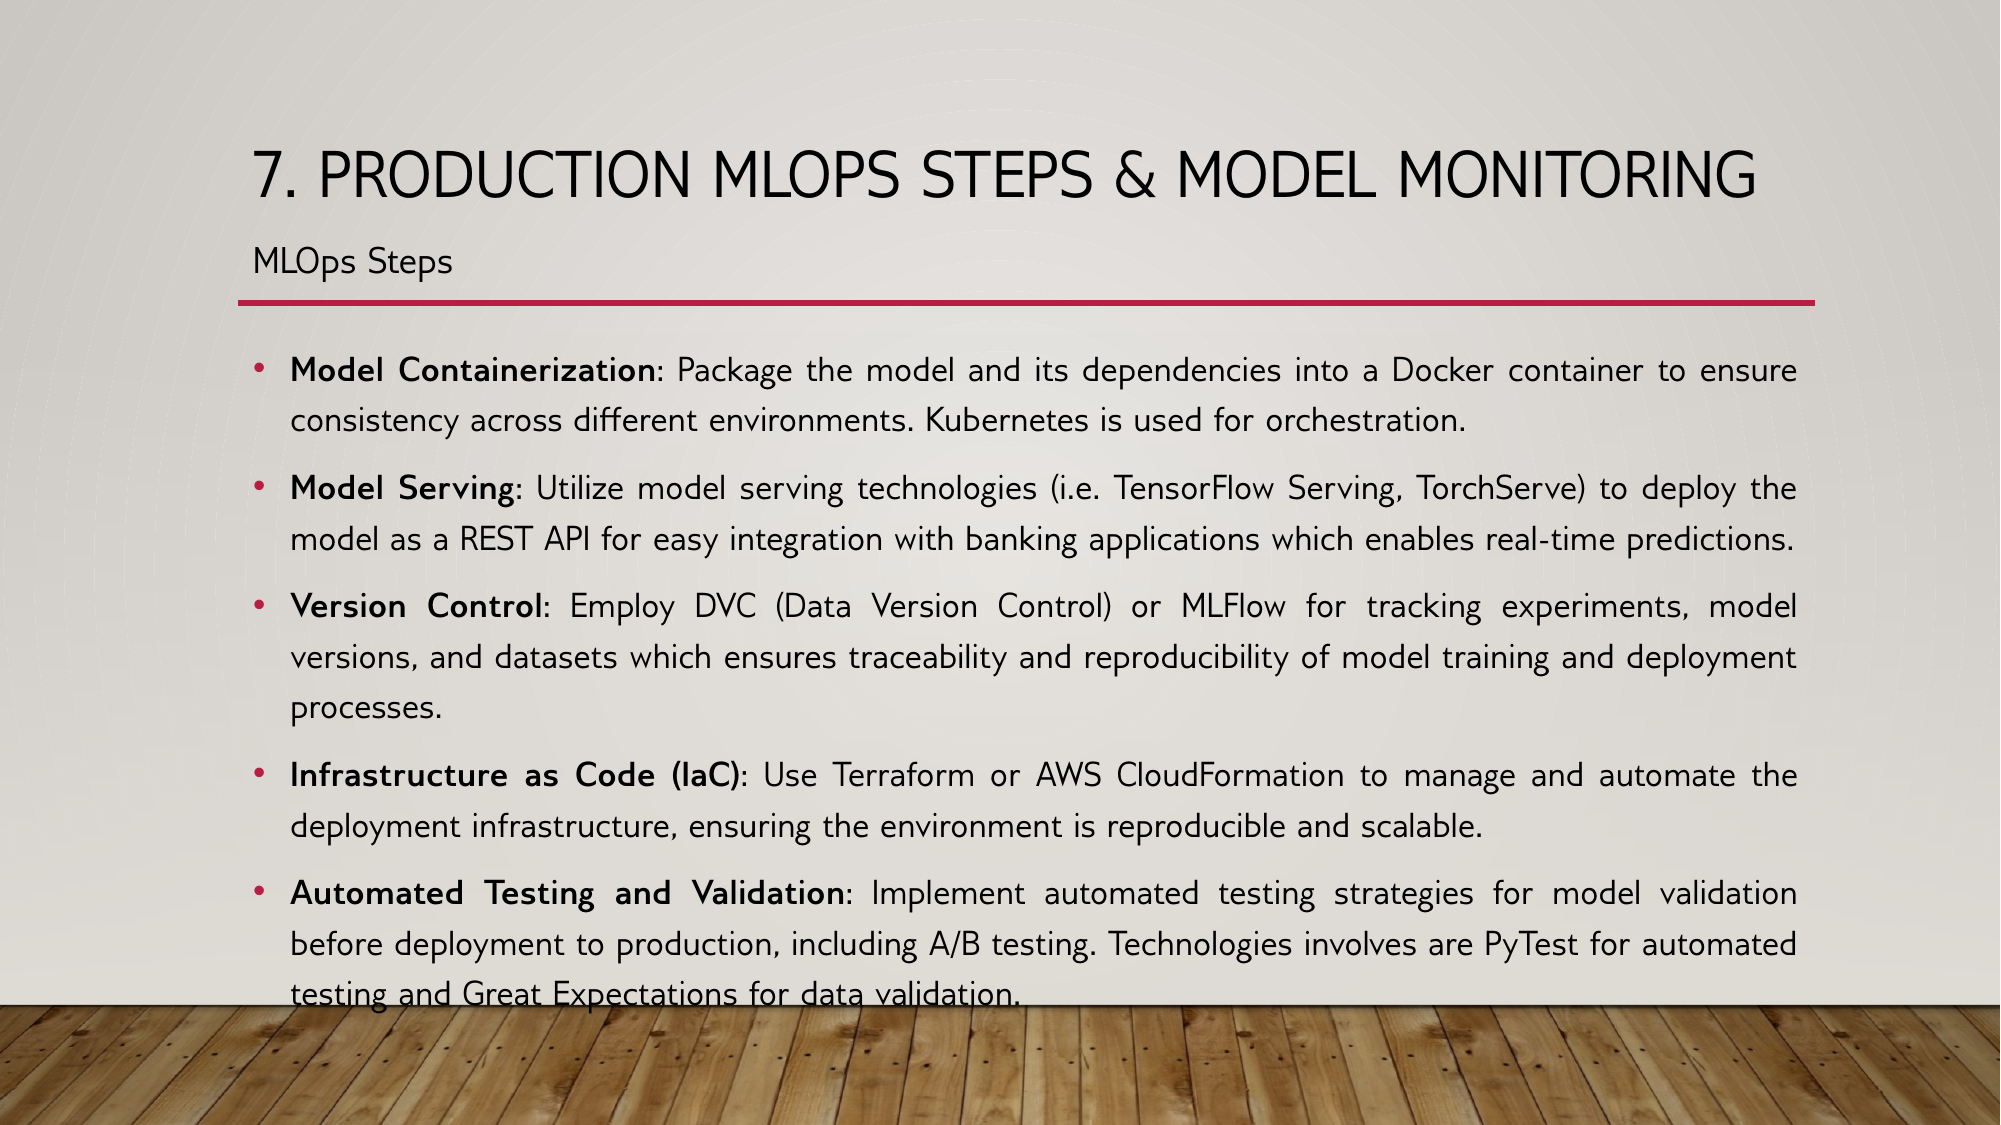

# 7. Production MLOps Steps & Model Monitoring
MLOps Steps
Model Containerization: Package the model and its dependencies into a Docker container to ensure consistency across different environments. Kubernetes is used for orchestration.
Model Serving: Utilize model serving technologies (i.e. TensorFlow Serving, TorchServe) to deploy the model as a REST API for easy integration with banking applications which enables real-time predictions.
Version Control: Employ DVC (Data Version Control) or MLFlow for tracking experiments, model versions, and datasets which ensures traceability and reproducibility of model training and deployment processes.
Infrastructure as Code (IaC): Use Terraform or AWS CloudFormation to manage and automate the deployment infrastructure, ensuring the environment is reproducible and scalable.
Automated Testing and Validation: Implement automated testing strategies for model validation before deployment to production, including A/B testing. Technologies involves are PyTest for automated testing and Great Expectations for data validation.